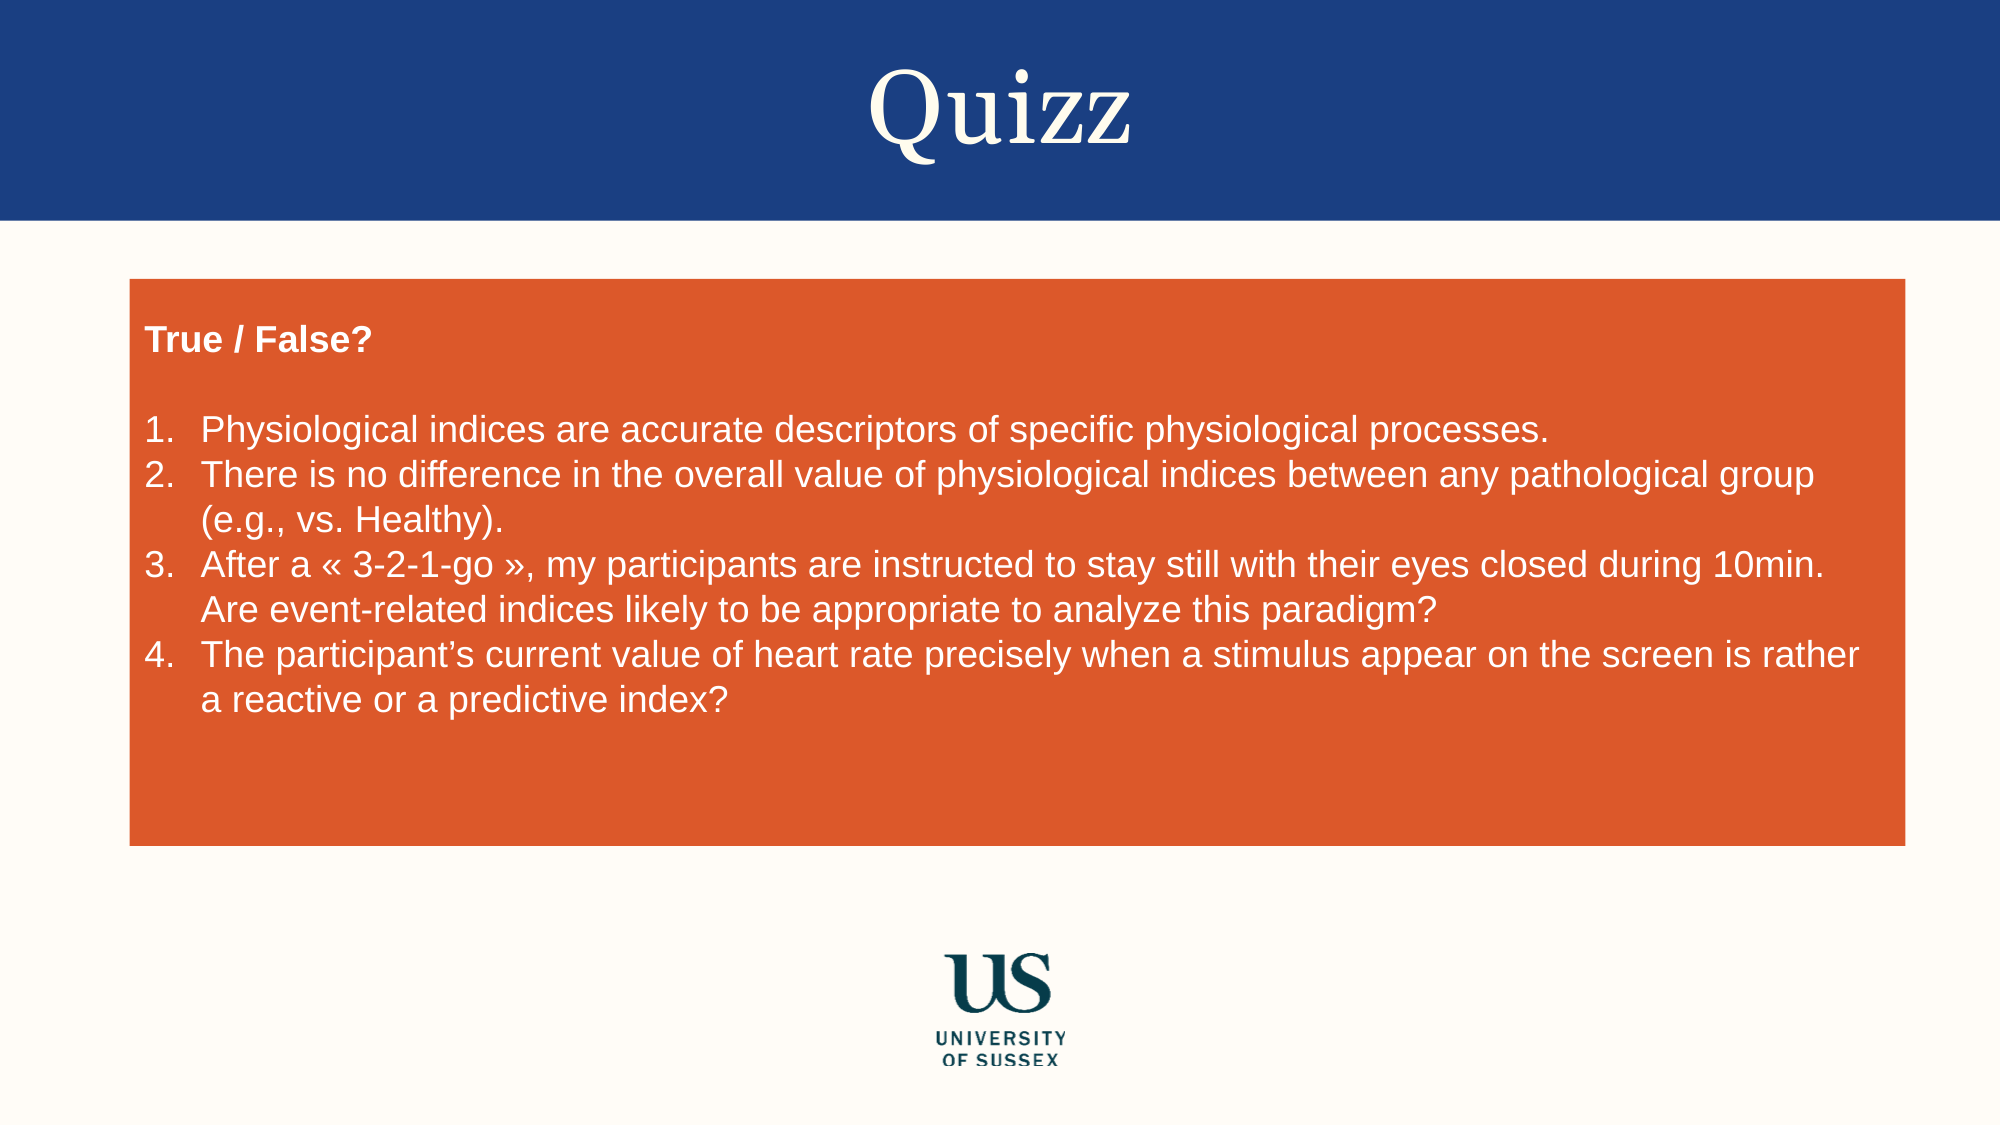

# Quizz
True / False?

Physiological indices are accurate descriptors of specific physiological processes.
There is no difference in the overall value of physiological indices between any pathological group (e.g., vs. Healthy).
After a « 3-2-1-go », my participants are instructed to stay still with their eyes closed during 10min. Are event-related indices likely to be appropriate to analyze this paradigm?
The participant’s current value of heart rate precisely when a stimulus appear on the screen is rather a reactive or a predictive index?